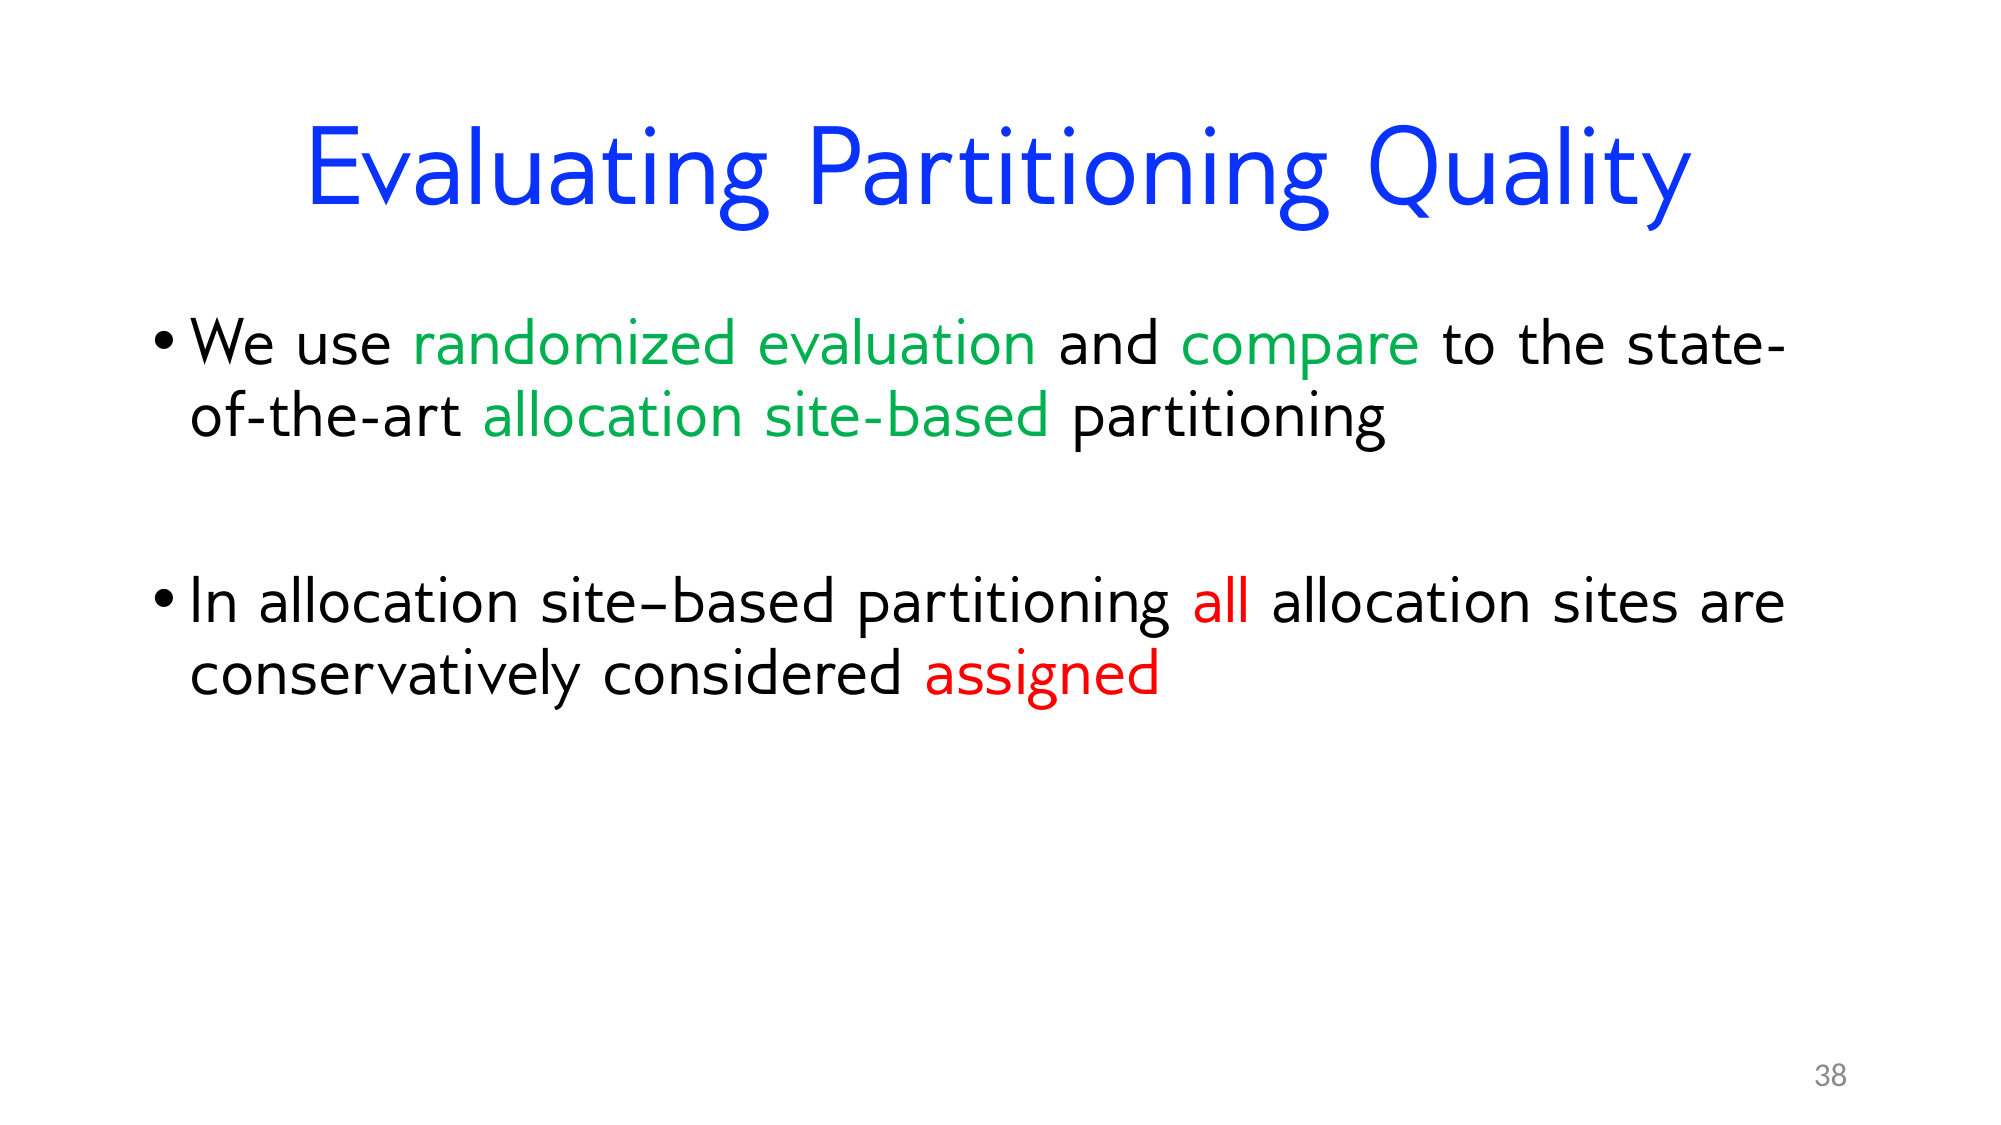

# Evaluating Partitioning Quality
We use randomized evaluation and compare to the state-of-the-art allocation site-based partitioning

In allocation site–based partitioning all allocation sites are conservatively considered assigned

38